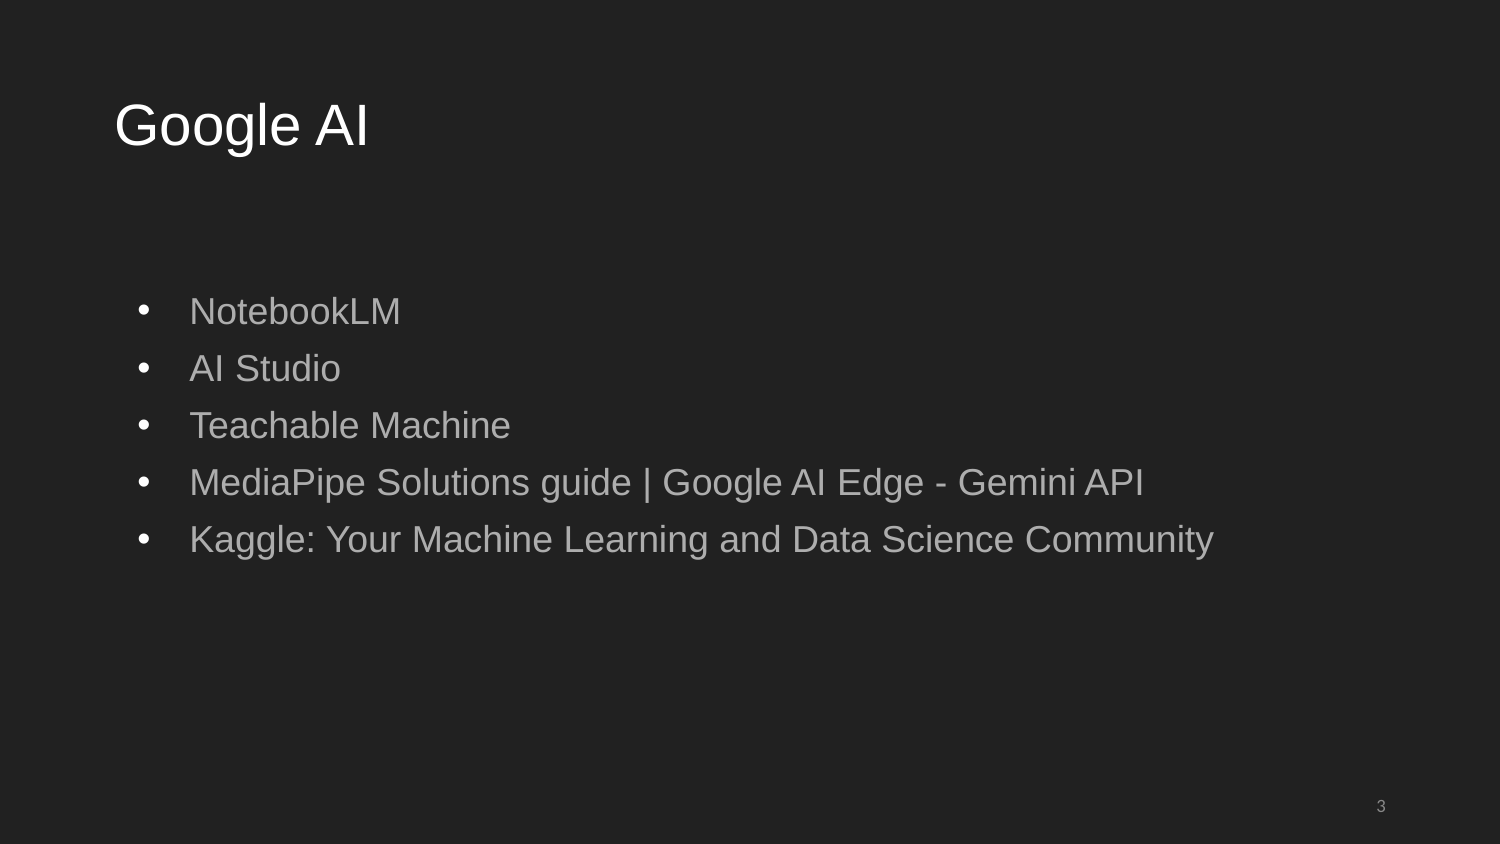

# Google AI

NotebookLM
AI Studio
Teachable Machine
MediaPipe Solutions guide | Google AI Edge - Gemini API
Kaggle: Your Machine Learning and Data Science Community

3